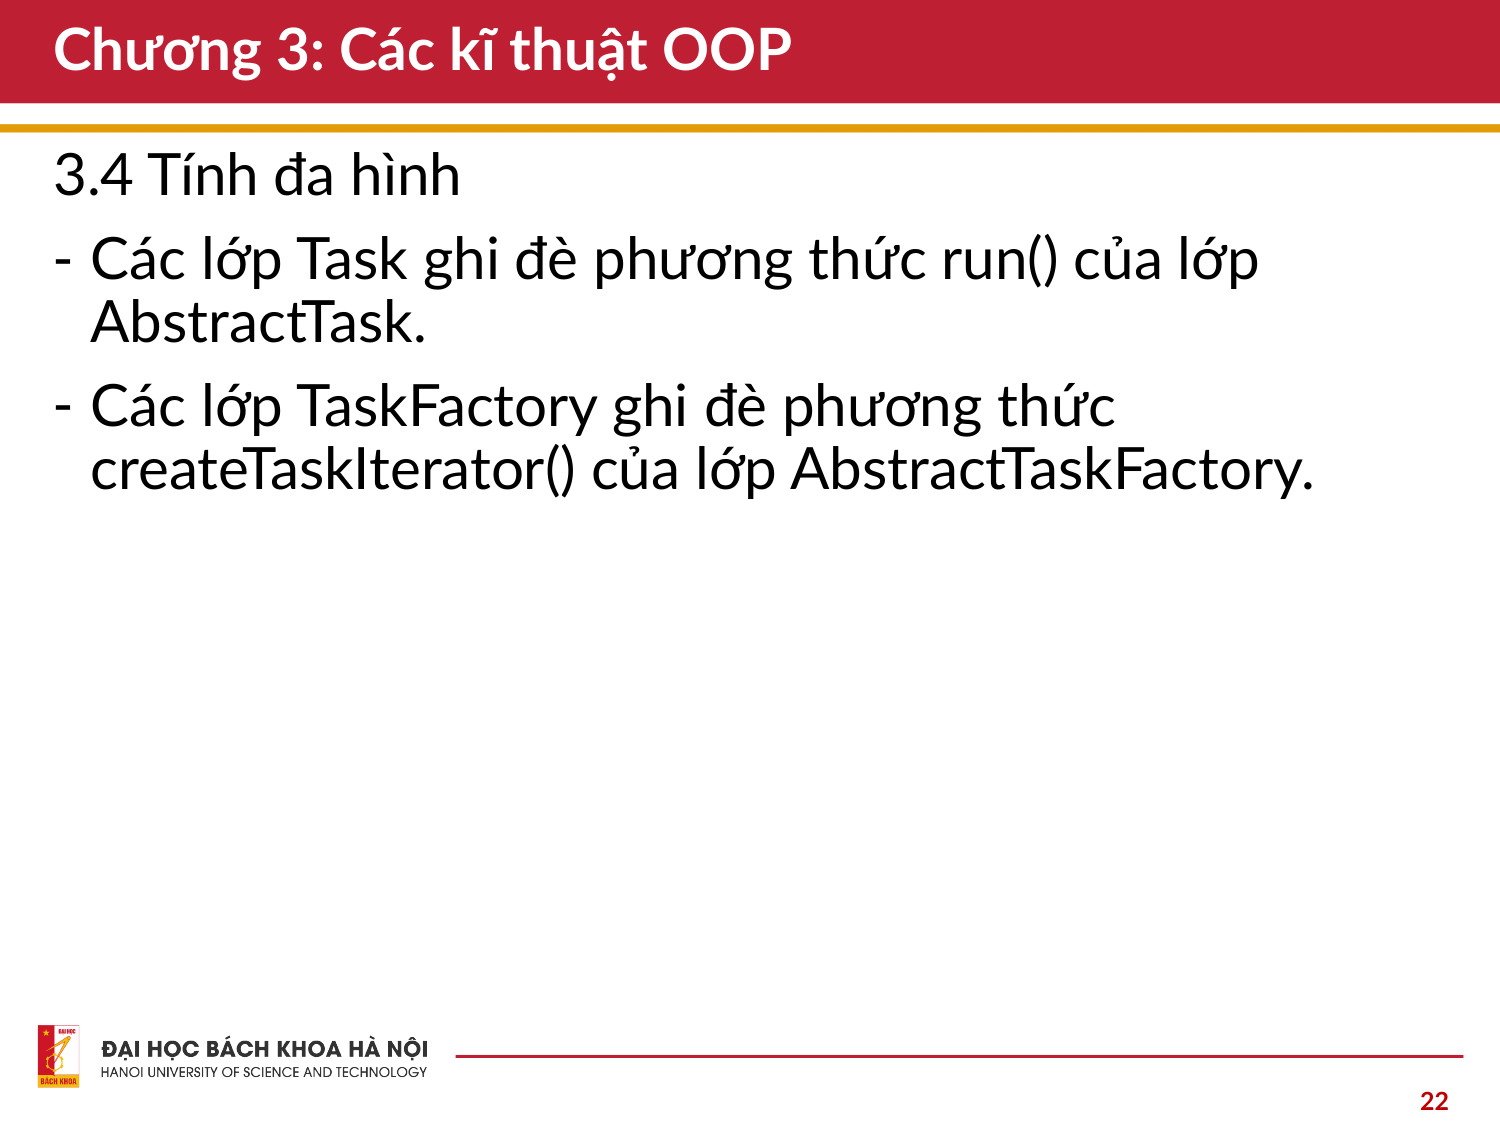

# Chương 3: Các kĩ thuật OOP
3.4 Tính đa hình
Các lớp Task ghi đè phương thức run() của lớp AbstractTask.
Các lớp TaskFactory ghi đè phương thức createTaskIterator() của lớp AbstractTaskFactory.
22